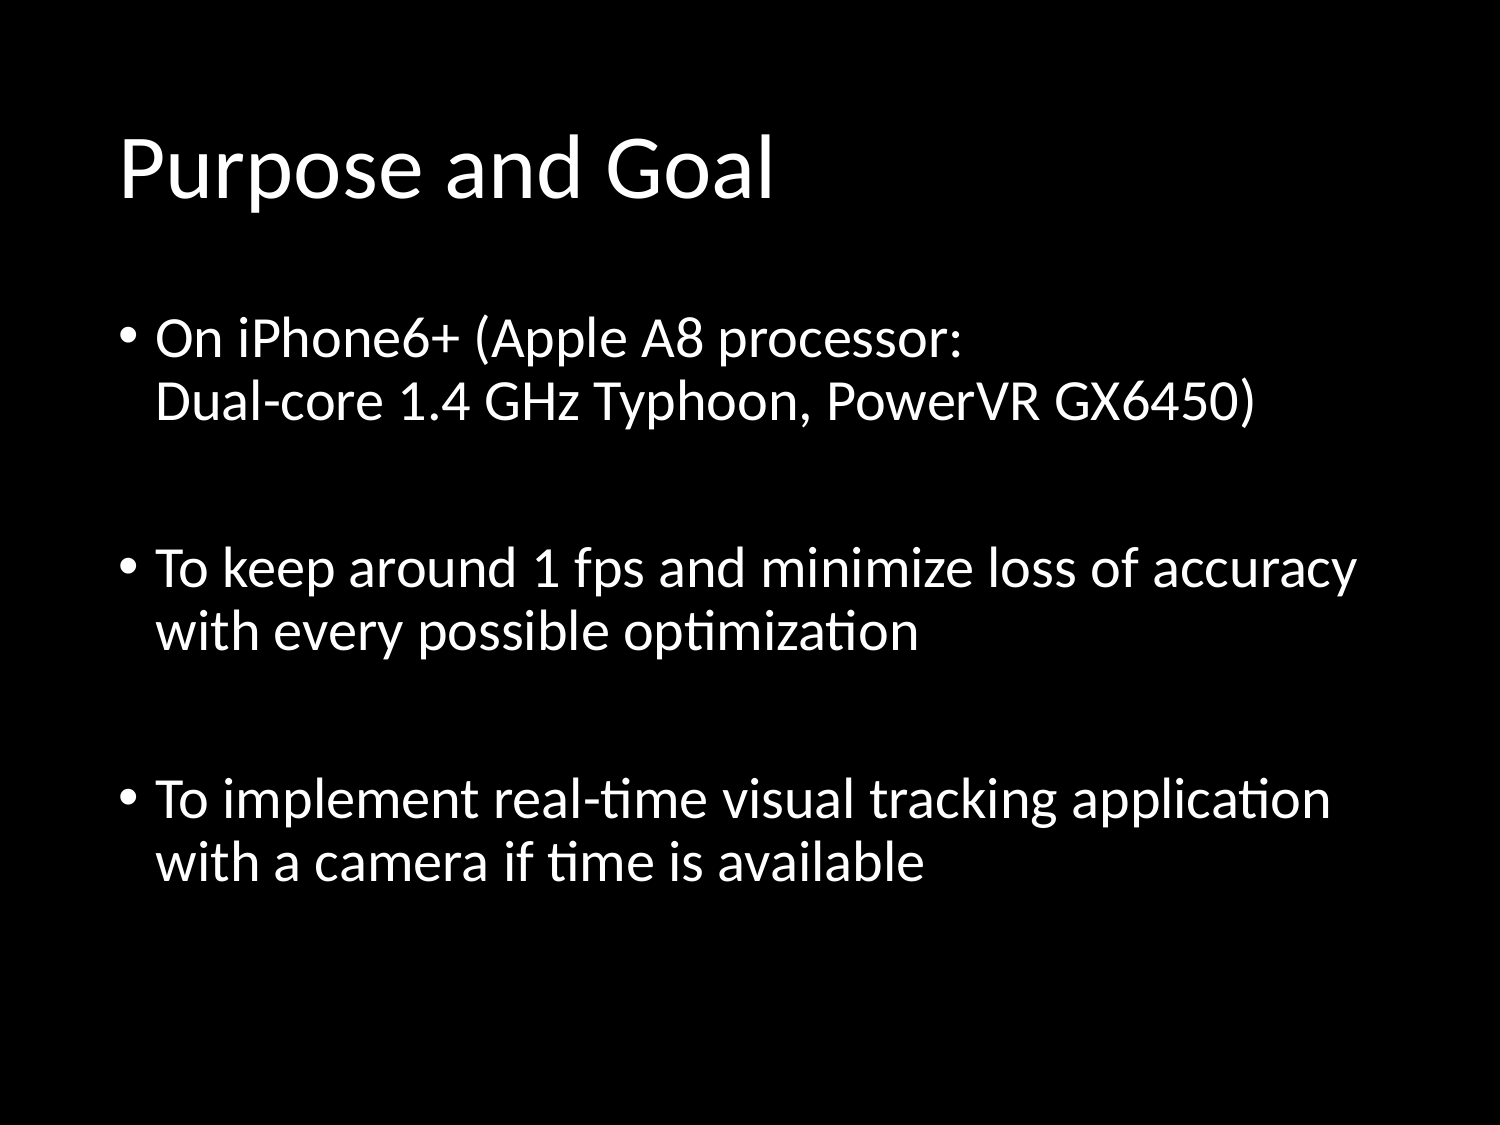

# Purpose and Goal
On iPhone6+ (Apple A8 processor:
Dual-core 1.4 GHz Typhoon, PowerVR GX6450)

To keep around 1 fps and minimize loss of accuracy
with every possible optimization

To implement real-time visual tracking application with a camera if time is available